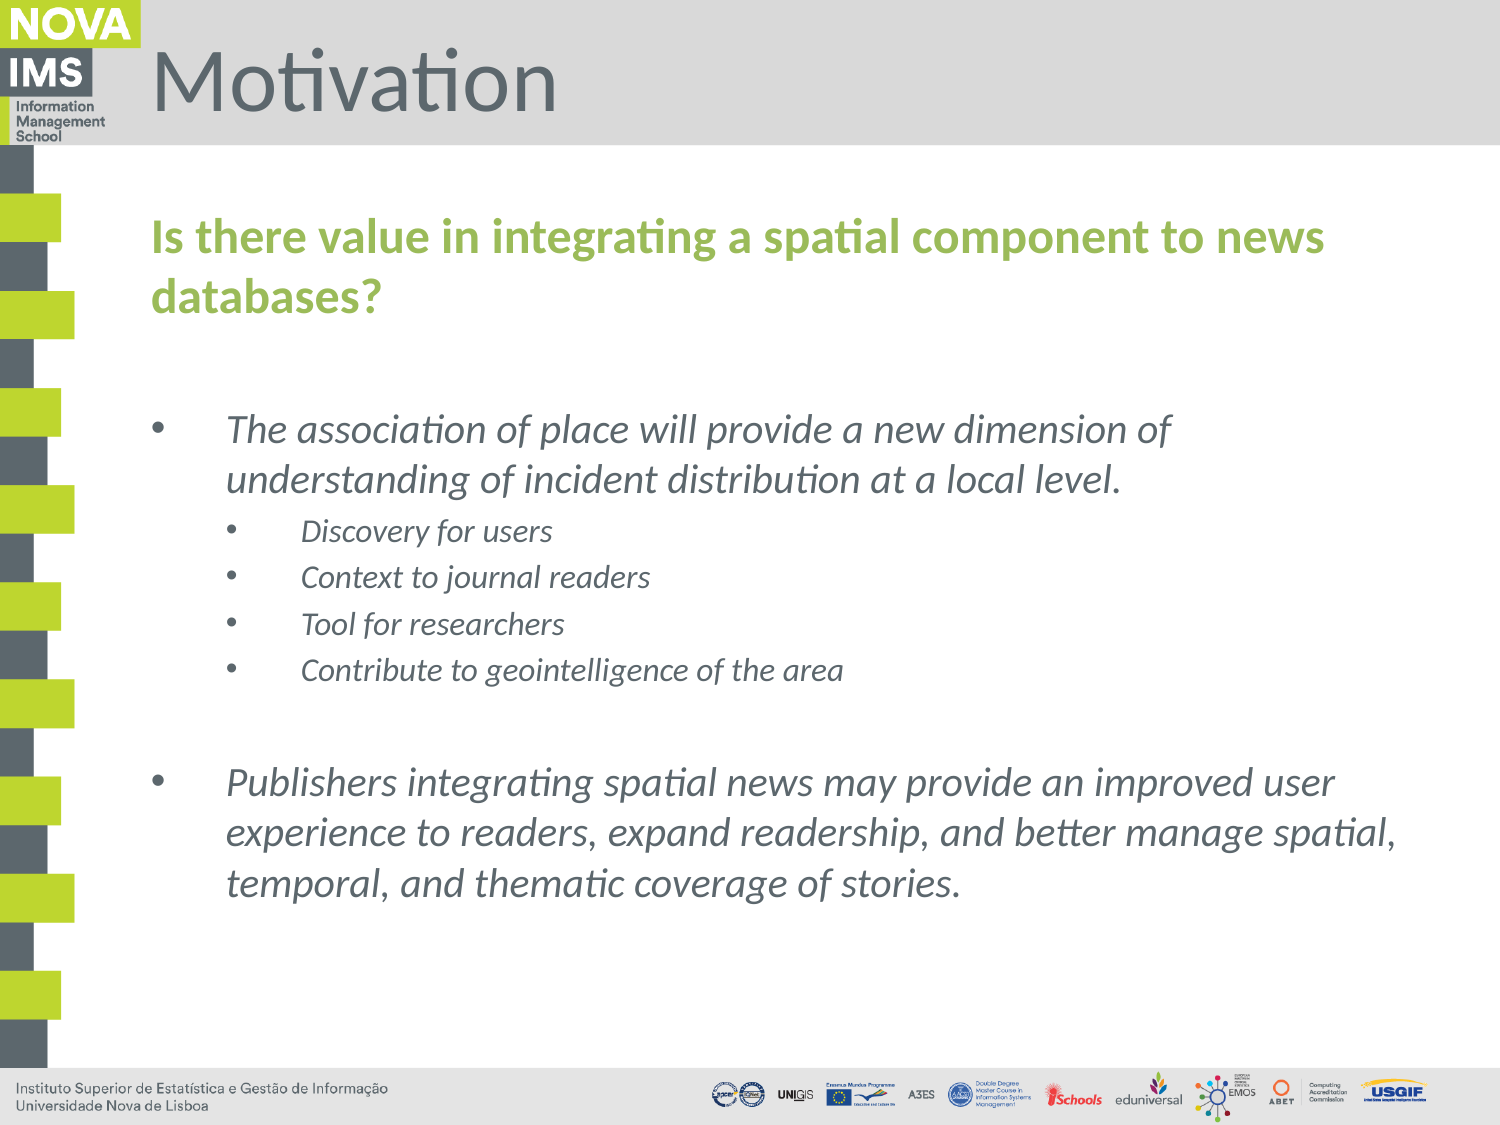

# Motivation
Is there value in integrating a spatial component to news databases?

The association of place will provide a new dimension of understanding of incident distribution at a local level.
Discovery for users
Context to journal readers
Tool for researchers
Contribute to geointelligence of the area

Publishers integrating spatial news may provide an improved user experience to readers, expand readership, and better manage spatial, temporal, and thematic coverage of stories.